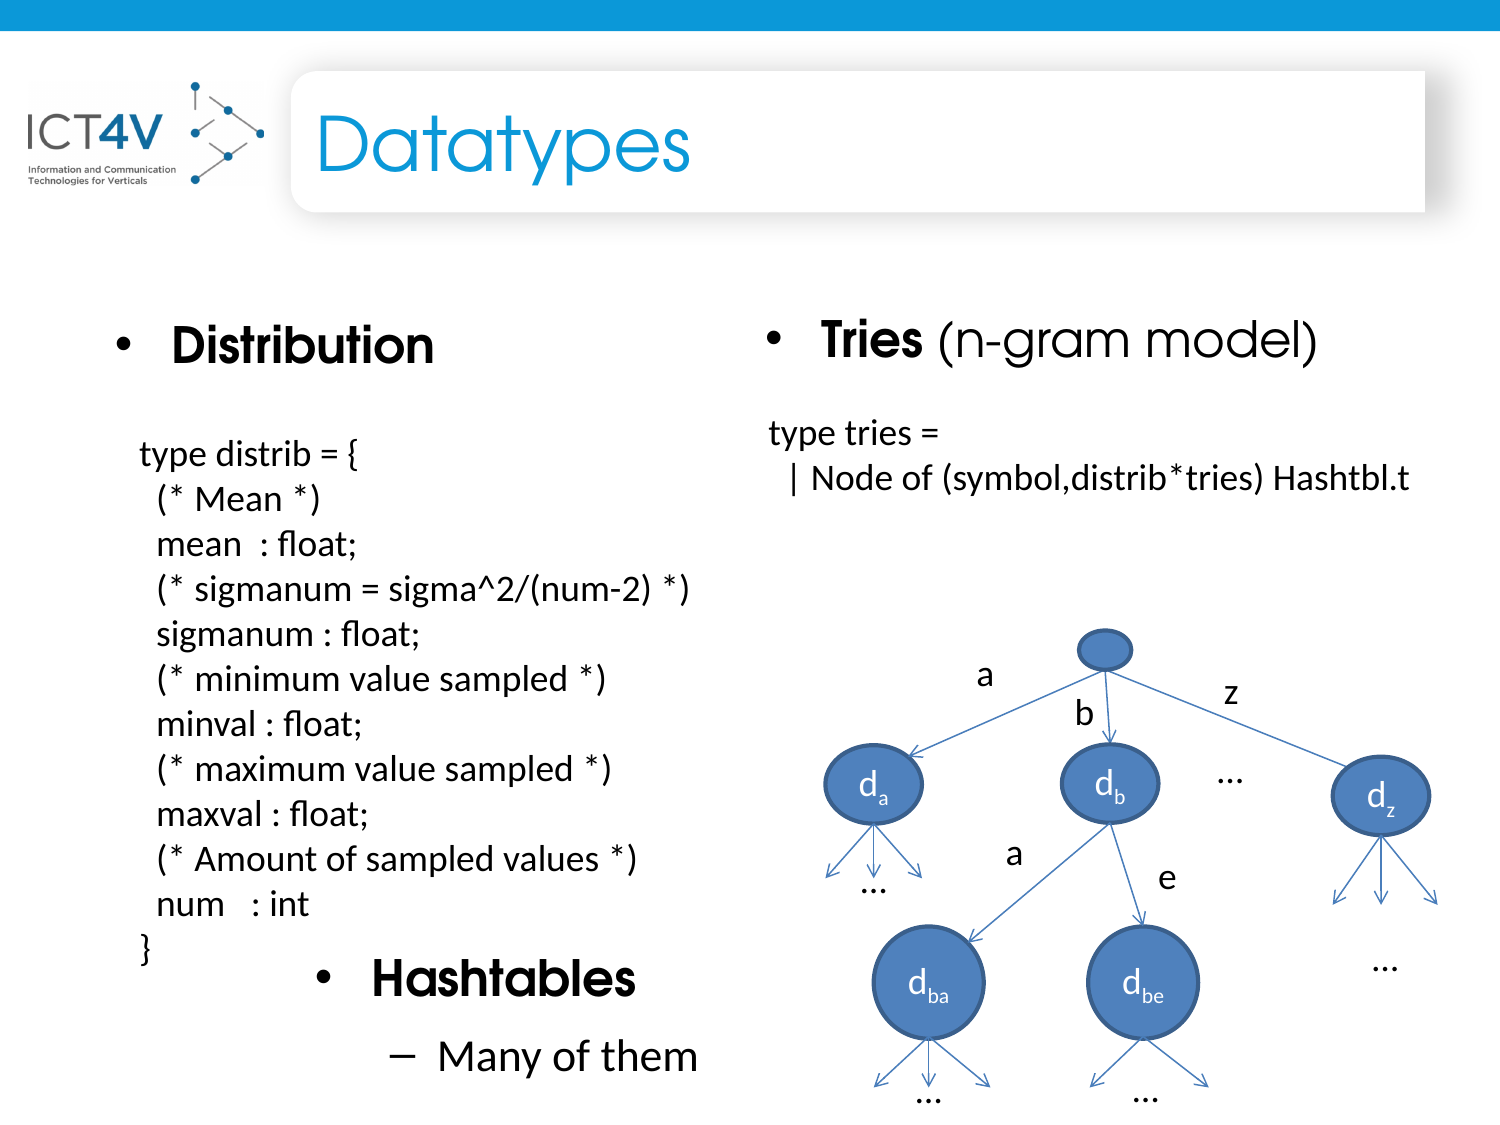

# Datatypes
Tries (n-gram model)

Distribution

type tries =
  | Node of (symbol,distrib*tries) Hashtbl.t
type distrib = {
  (* Mean *)
  mean  : float;
  (* sigmanum = sigma^2/(num-2) *)
  sigmanum : float;
  (* minimum value sampled *)
  minval : float;
  (* maximum value sampled *)
  maxval : float;
  (* Amount of sampled values *)
  num   : int
}

a
z
b
…
db
da
dz
a
e
…
dba
dbe
…
Hashtables
Many of them

…
…